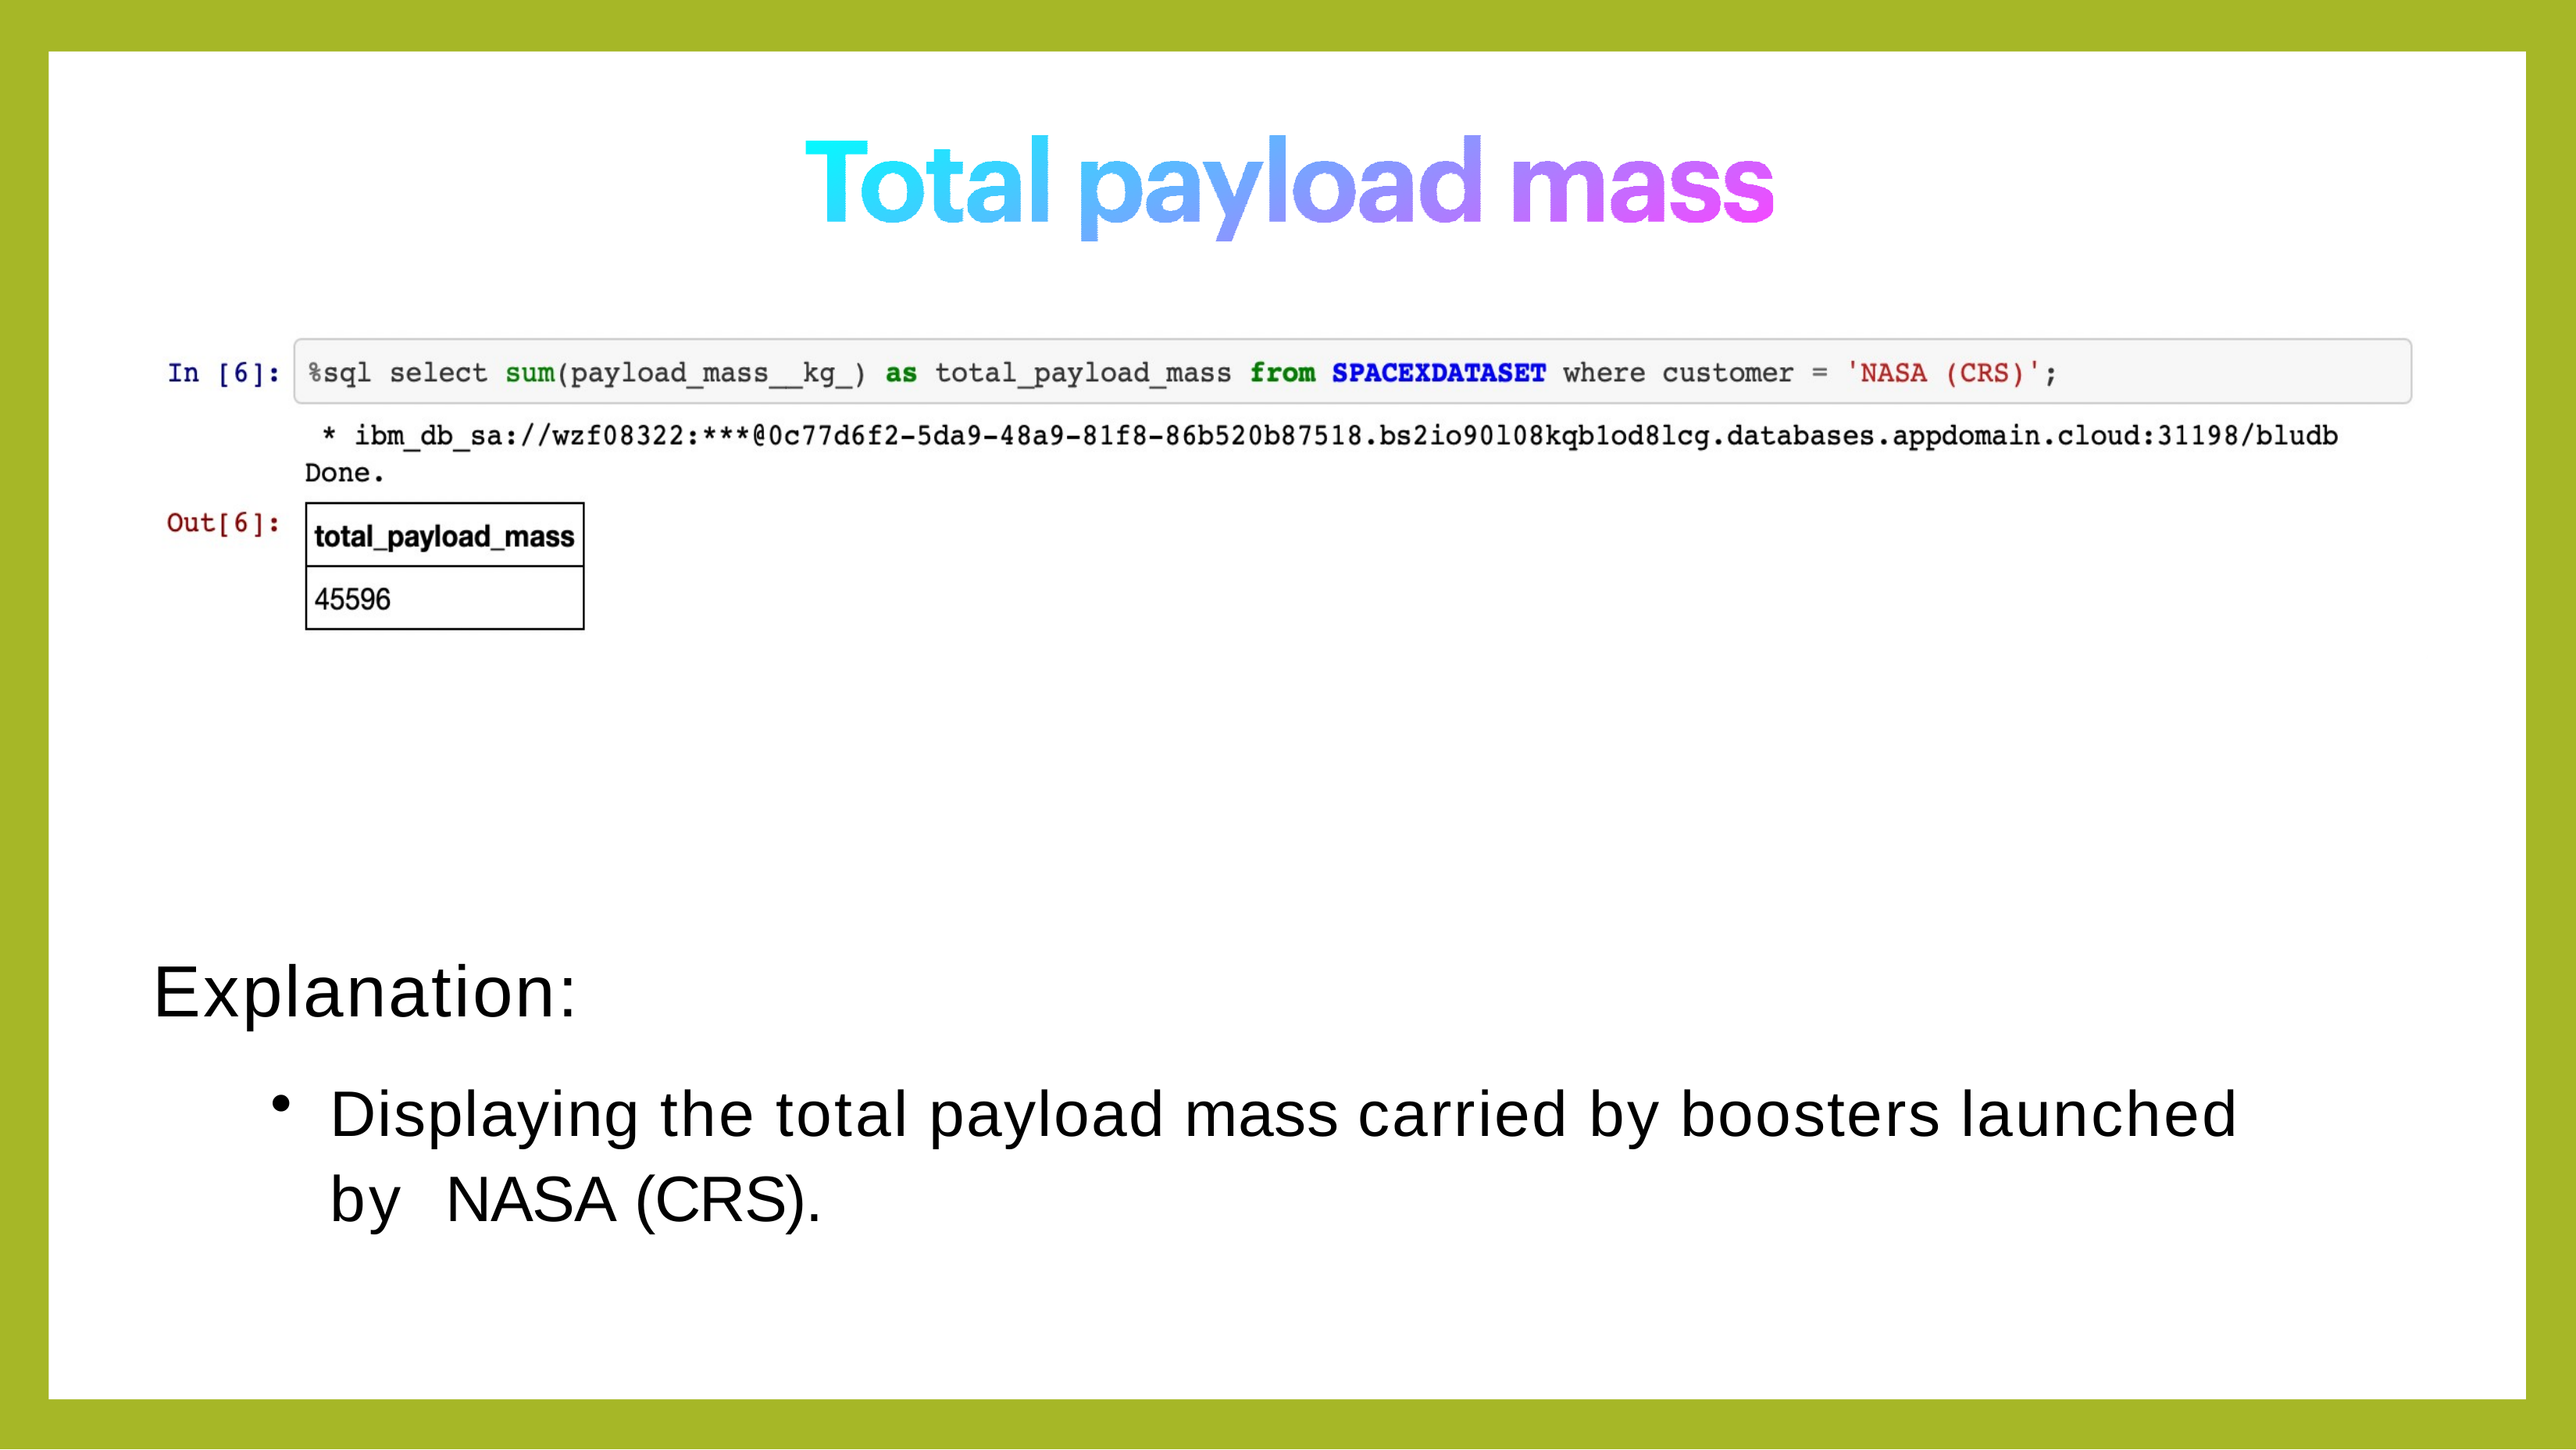

Explanation:
Displaying the total payload mass carried by boosters launched by  NASA (CRS).